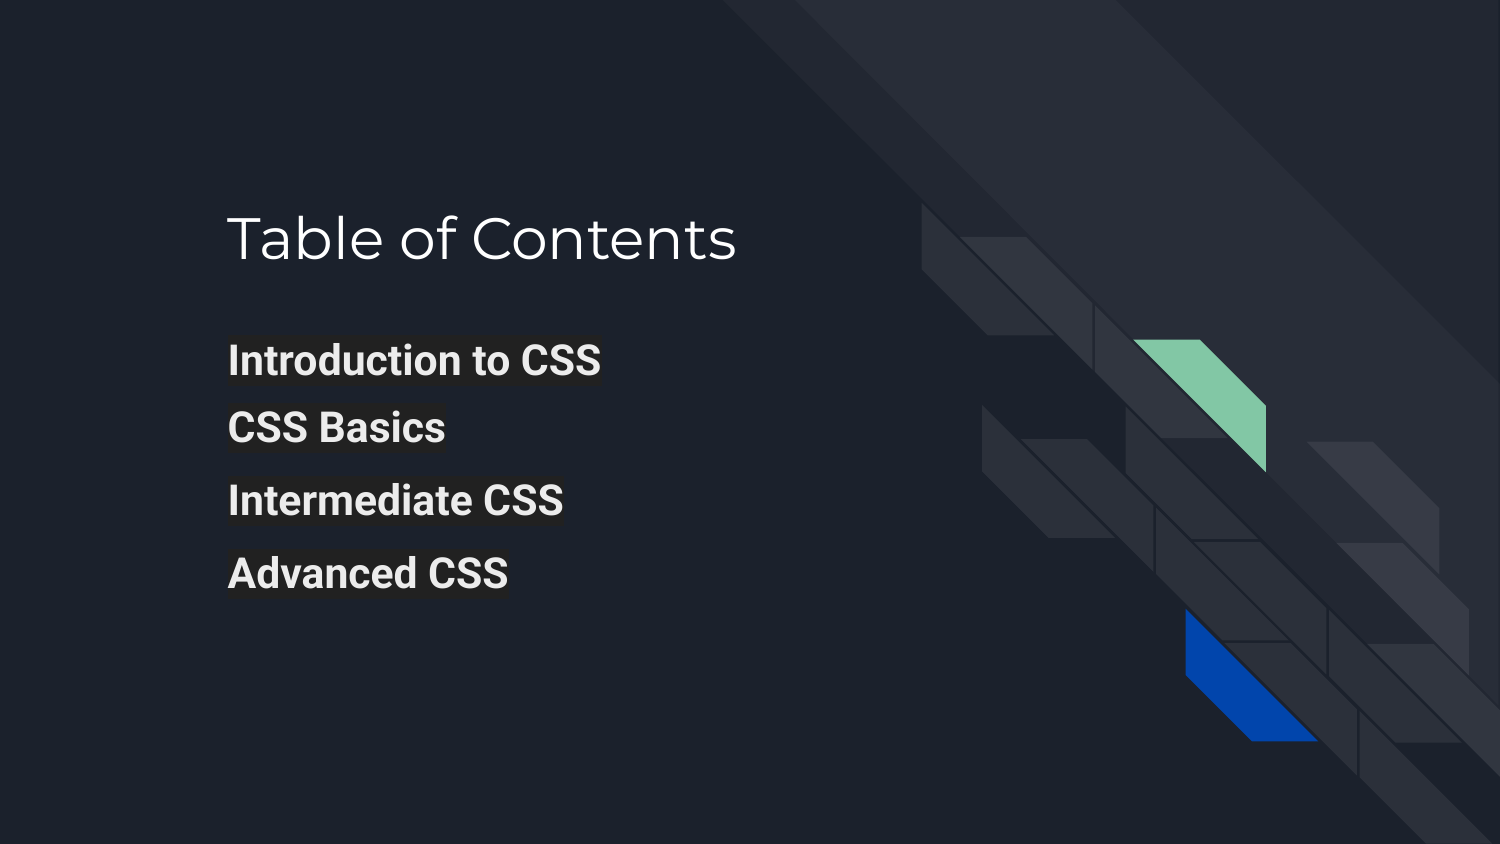

# Table of Contents
Introduction to CSS
CSS Basics
Intermediate CSS
Advanced CSS